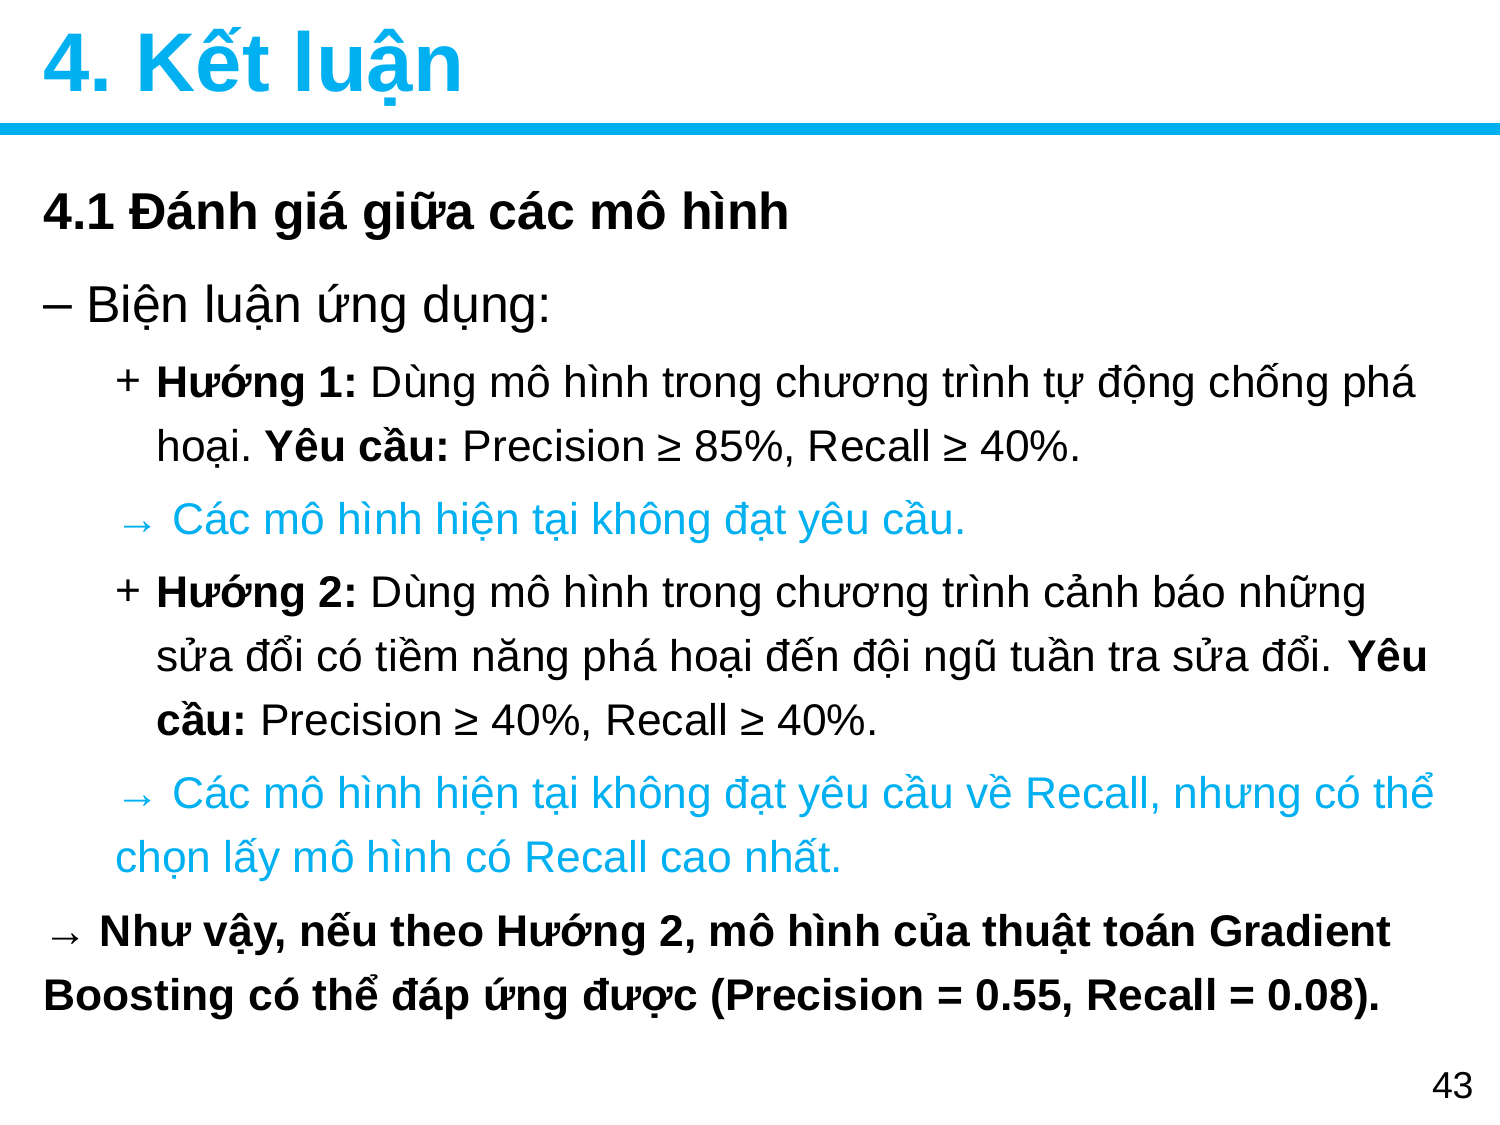

# 4. Kết luận
4.1 Đánh giá giữa các mô hình
Biện luận ứng dụng:
Hướng 1: Dùng mô hình trong chương trình tự động chống phá hoại. Yêu cầu: Precision ≥ 85%, Recall ≥ 40%.
→ Các mô hình hiện tại không đạt yêu cầu.
Hướng 2: Dùng mô hình trong chương trình cảnh báo những sửa đổi có tiềm năng phá hoại đến đội ngũ tuần tra sửa đổi. Yêu cầu: Precision ≥ 40%, Recall ≥ 40%.
→ Các mô hình hiện tại không đạt yêu cầu về Recall, nhưng có thể chọn lấy mô hình có Recall cao nhất.
→ Như vậy, nếu theo Hướng 2, mô hình của thuật toán Gradient Boosting có thể đáp ứng được (Precision = 0.55, Recall = 0.08).